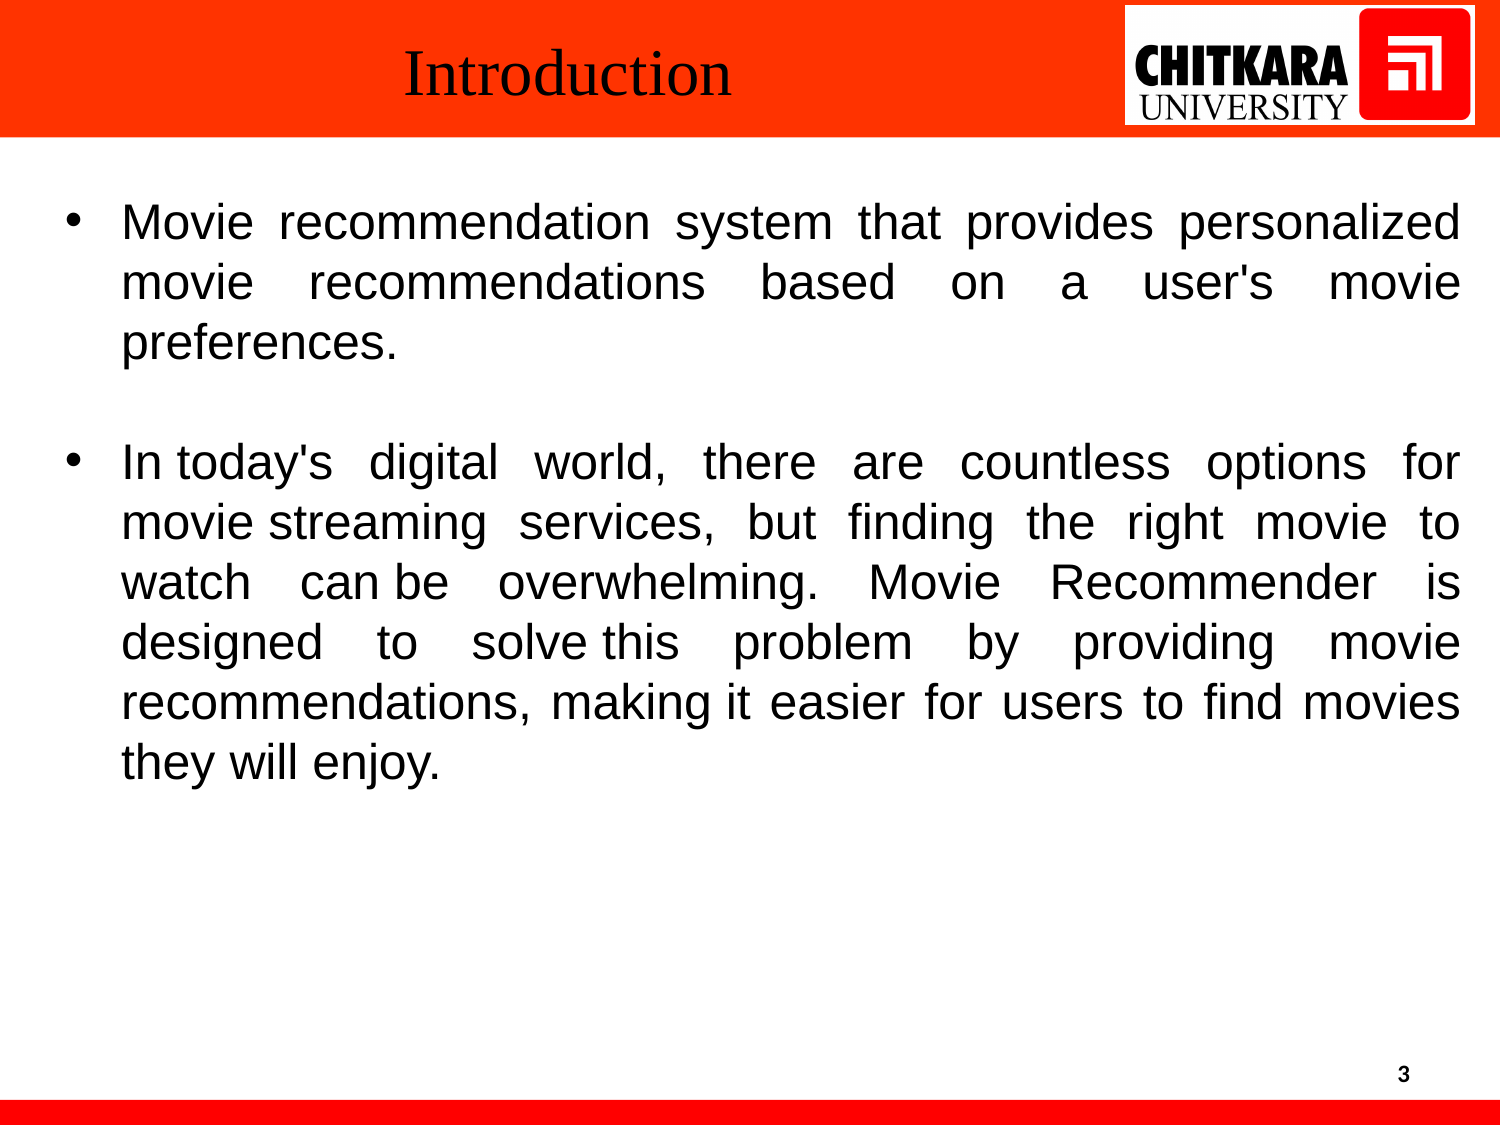

Introduction
Movie recommendation system that provides personalized movie recommendations based on a user's movie preferences.

In today's digital world, there are countless options for movie streaming services, but finding the right movie to watch can be overwhelming. Movie Recommender is designed to solve this problem by providing movie recommendations, making it easier for users to find movies they will enjoy.

3